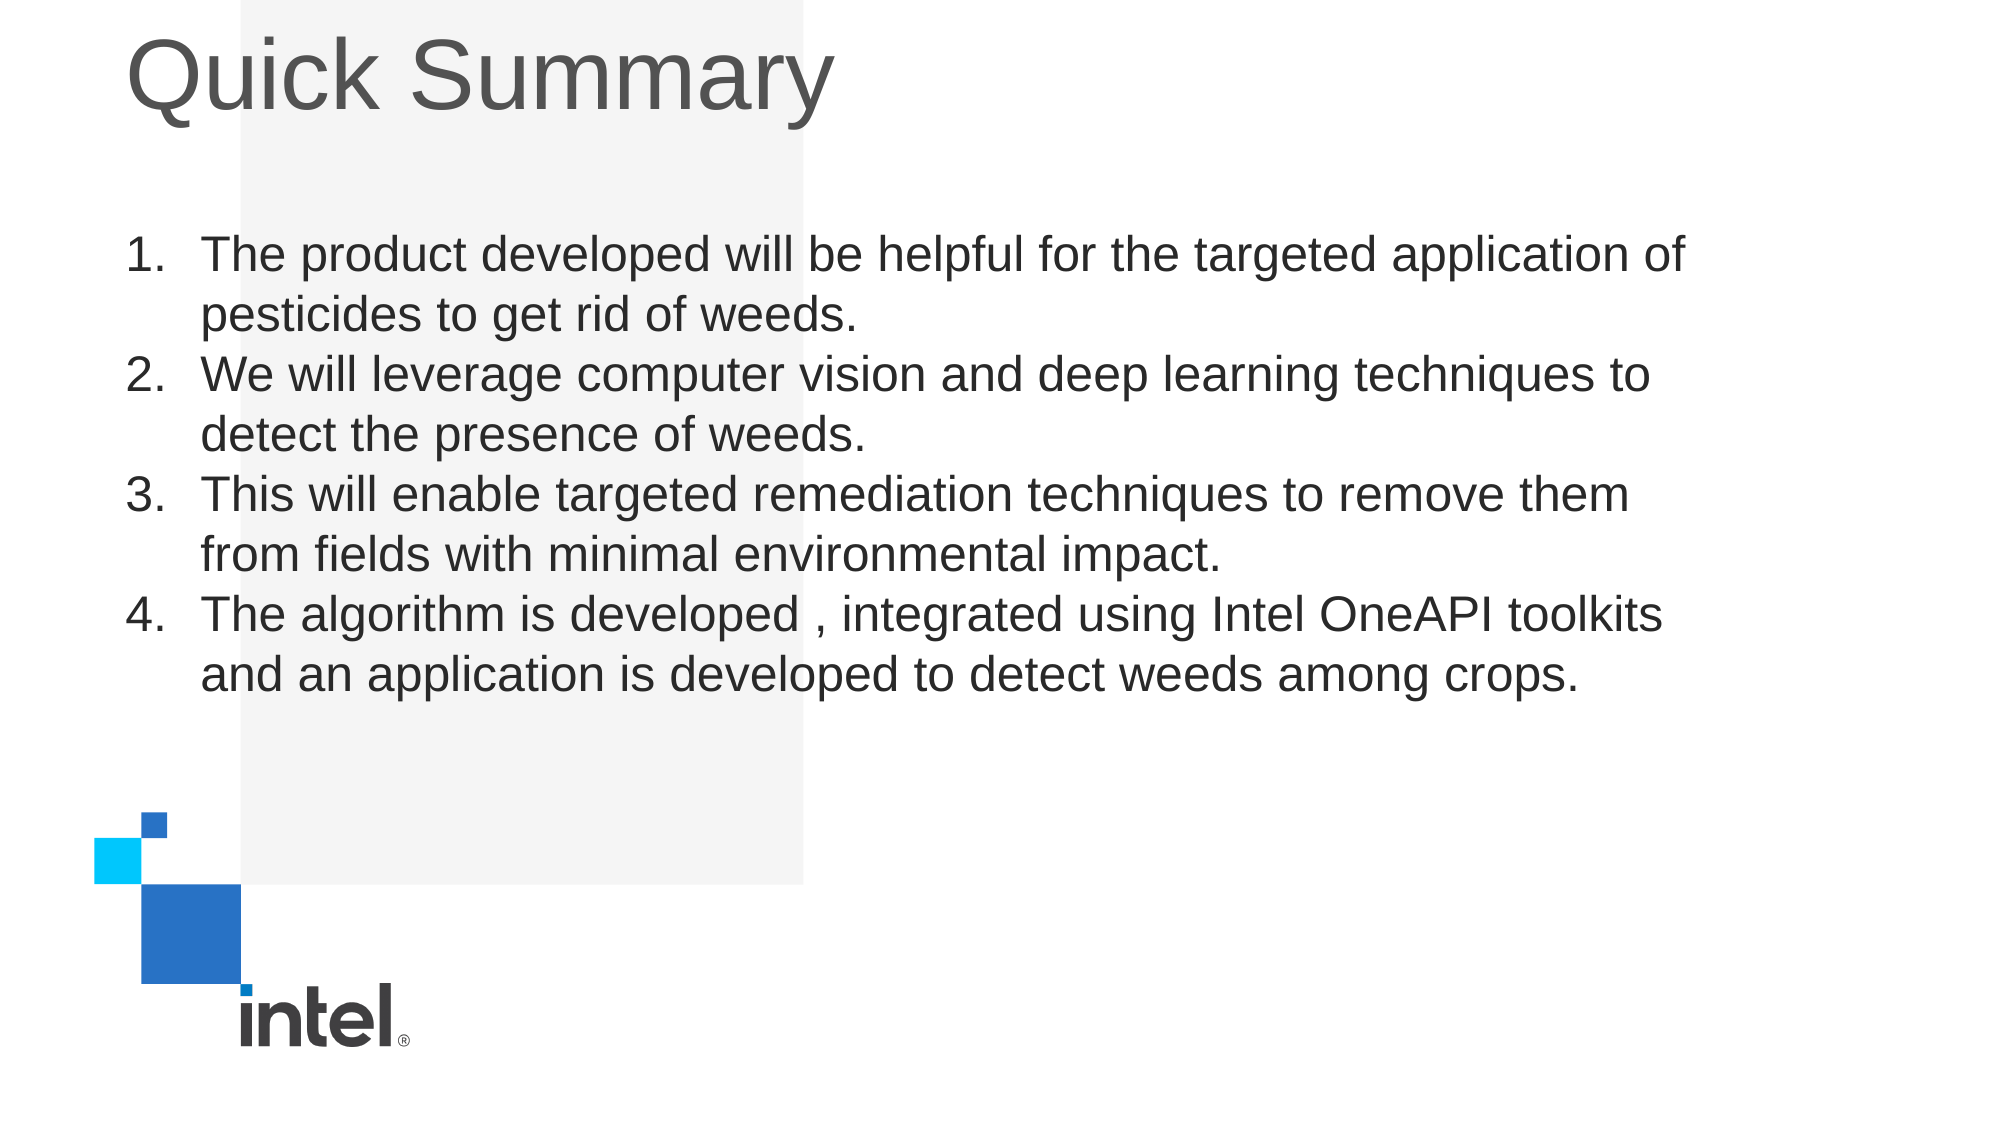

# Quick Summary
The product developed will be helpful for the targeted application of pesticides to get rid of weeds.
We will leverage computer vision and deep learning techniques to detect the presence of weeds.
This will enable targeted remediation techniques to remove them from fields with minimal environmental impact.
The algorithm is developed , integrated using Intel OneAPI toolkits and an application is developed to detect weeds among crops.